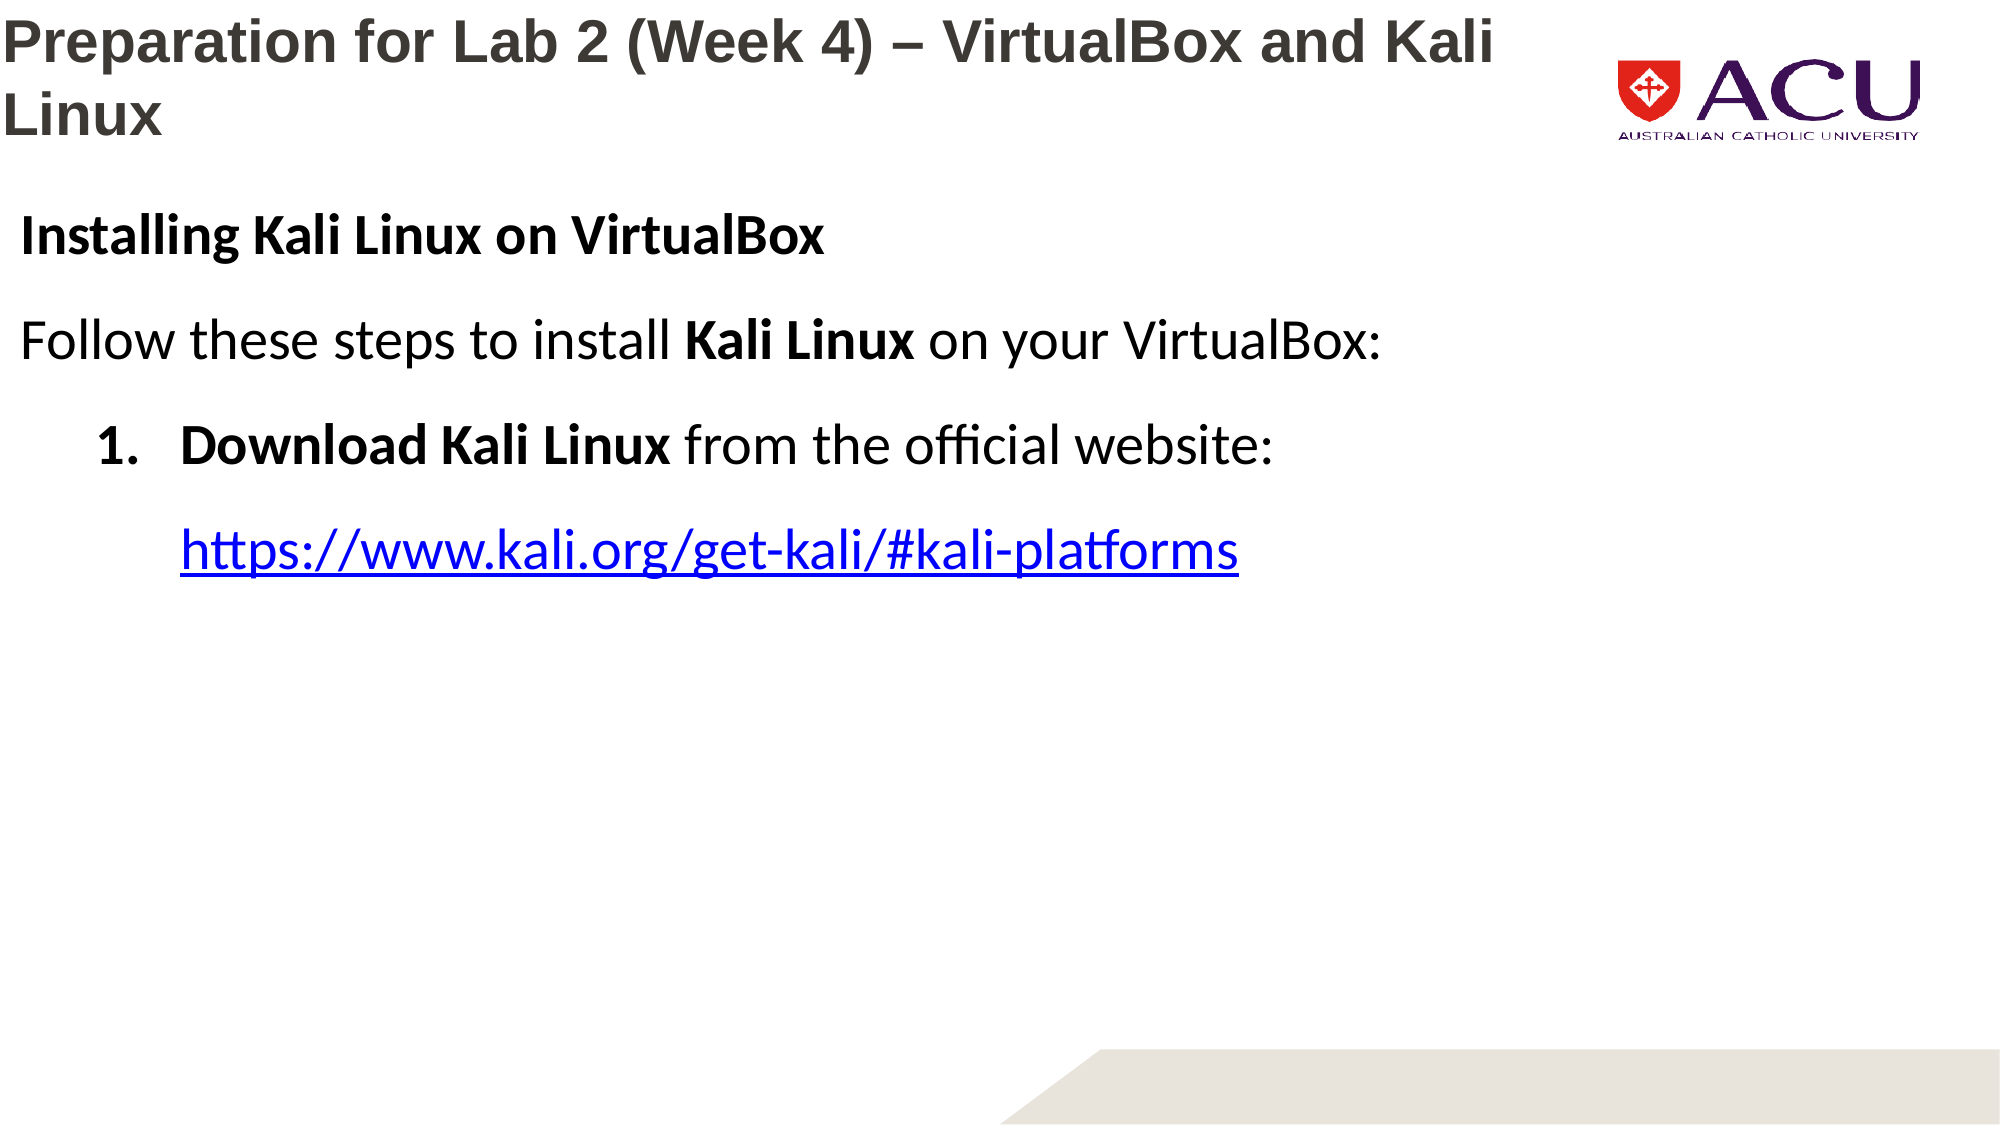

# Preparation for Lab 2 (Week 4) – VirtualBox and Kali Linux
Installing Kali Linux on VirtualBox
Follow these steps to install Kali Linux on your VirtualBox:
Download Kali Linux from the official website:
https://www.kali.org/get-kali/#kali-platforms